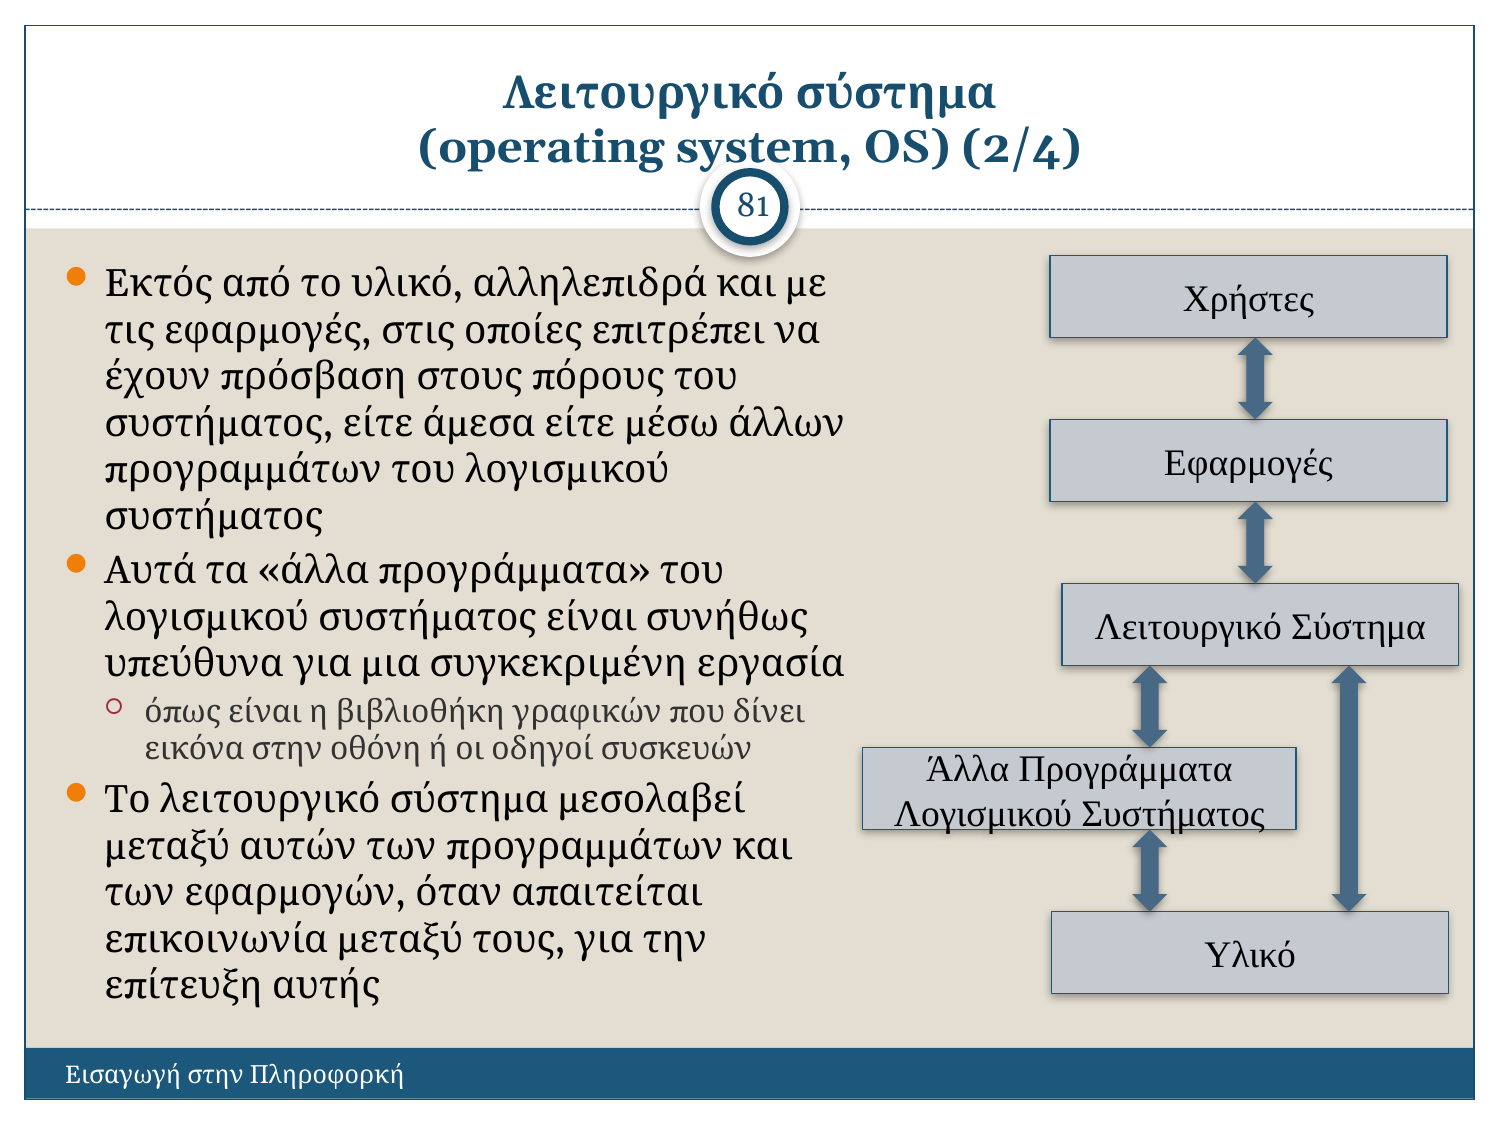

# Λειτουργικό σύστημα (operating system, OS) (2/4)
81
Εκτός από το υλικό, αλληλεπιδρά και με τις εφαρμογές, στις οποίες επιτρέπει να έχουν πρόσβαση στους πόρους του συστήματος, είτε άμεσα είτε μέσω άλλων προγραμμάτων του λογισμικού συστήματος
Αυτά τα «άλλα προγράμματα» του λογισμικού συστήματος είναι συνήθως υπεύθυνα για μια συγκεκριμένη εργασία
όπως είναι η βιβλιοθήκη γραφικών που δίνει εικόνα στην οθόνη ή οι οδηγοί συσκευών
Το λειτουργικό σύστημα μεσολαβεί μεταξύ αυτών των προγραμμάτων και των εφαρμογών, όταν απαιτείται επικοινωνία μεταξύ τους, για την επίτευξη αυτής
Χρήστες

Εφαρμογές

Λειτουργικό Σύστημα

Άλλα Προγράμματα Λογισμικού Συστήματος

Υλικό
Εισαγωγή στην Πληροφορκή